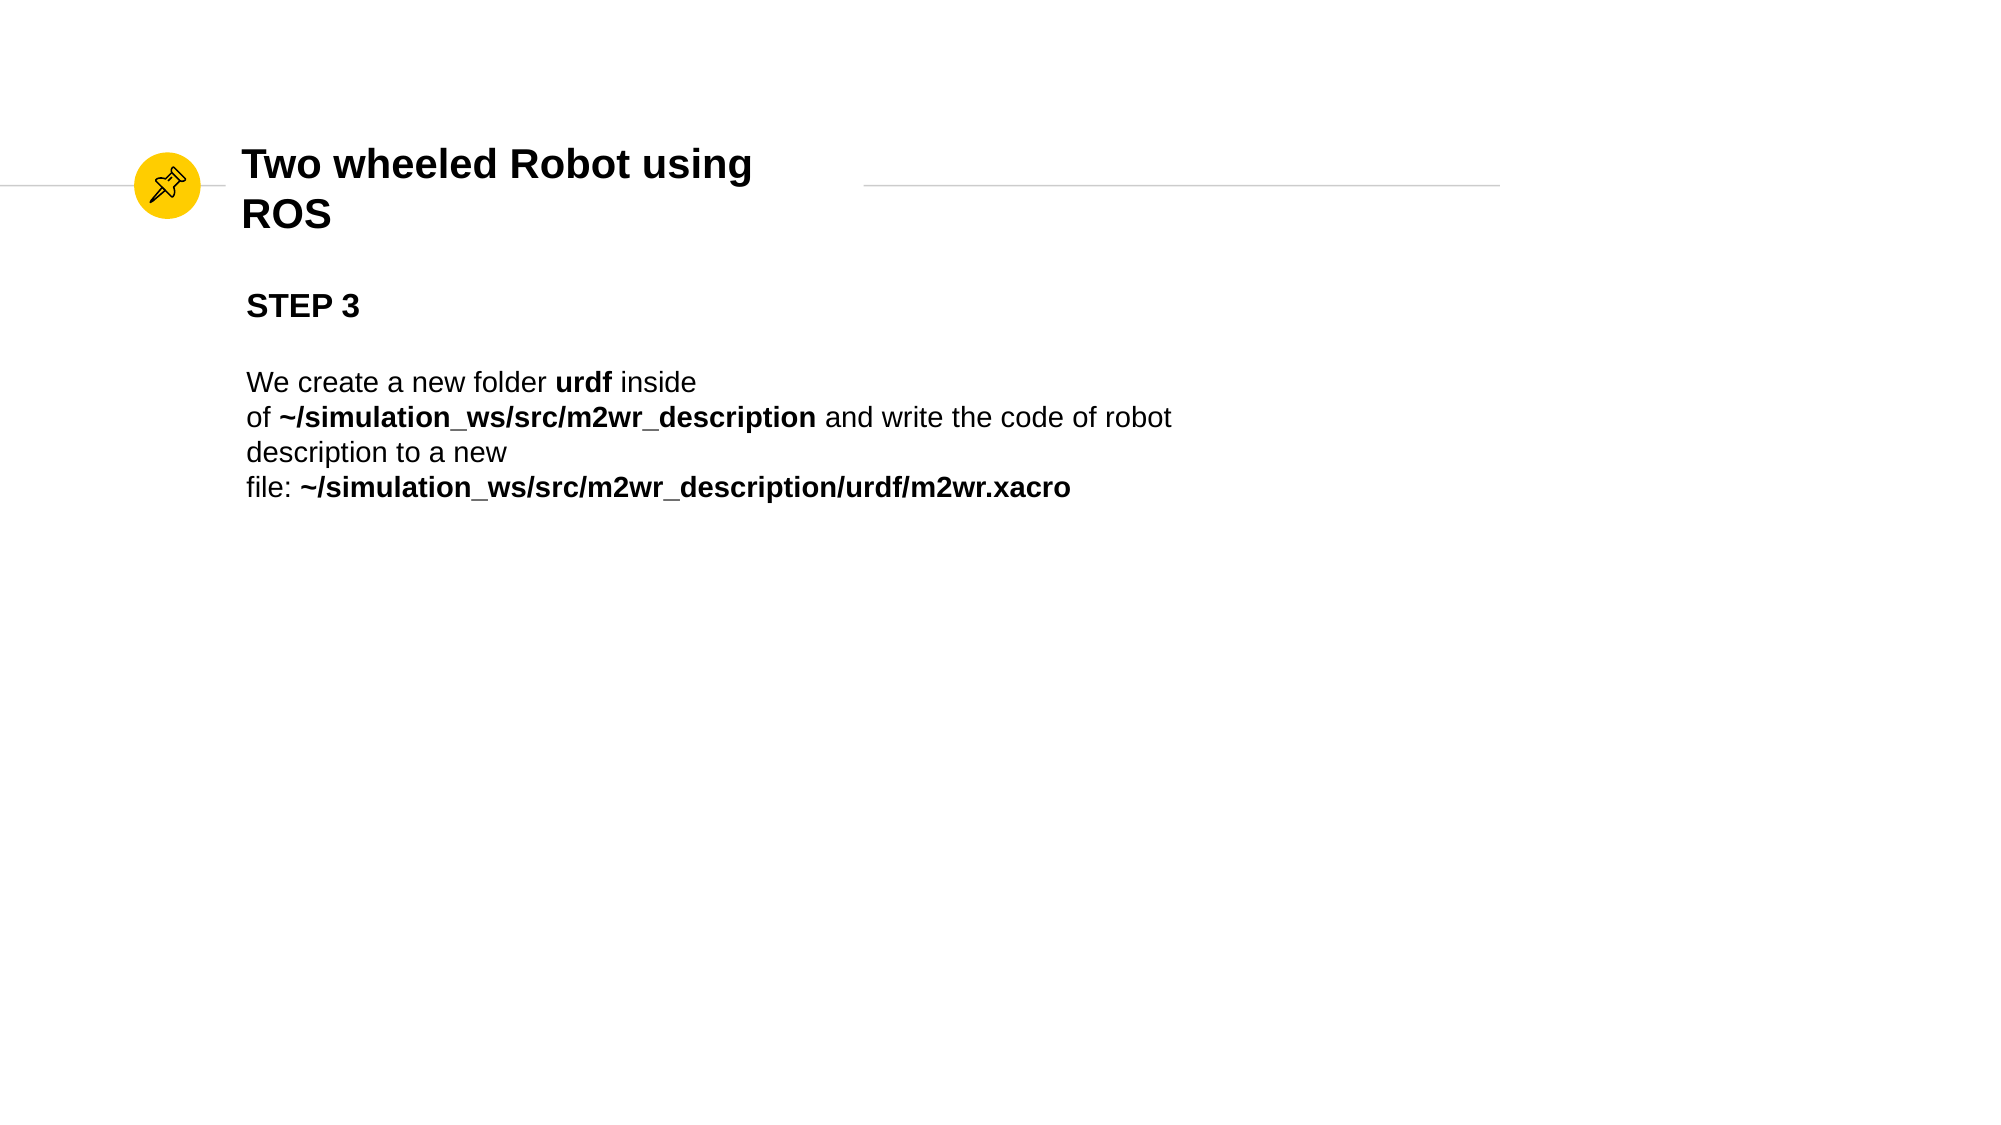

Two wheeled Robot using ROS

STEP 3

We create a new folder urdf inside of ~/simulation_ws/src/m2wr_description and write the code of robot description to a new
file: ~/simulation_ws/src/m2wr_description/urdf/m2wr.xacro